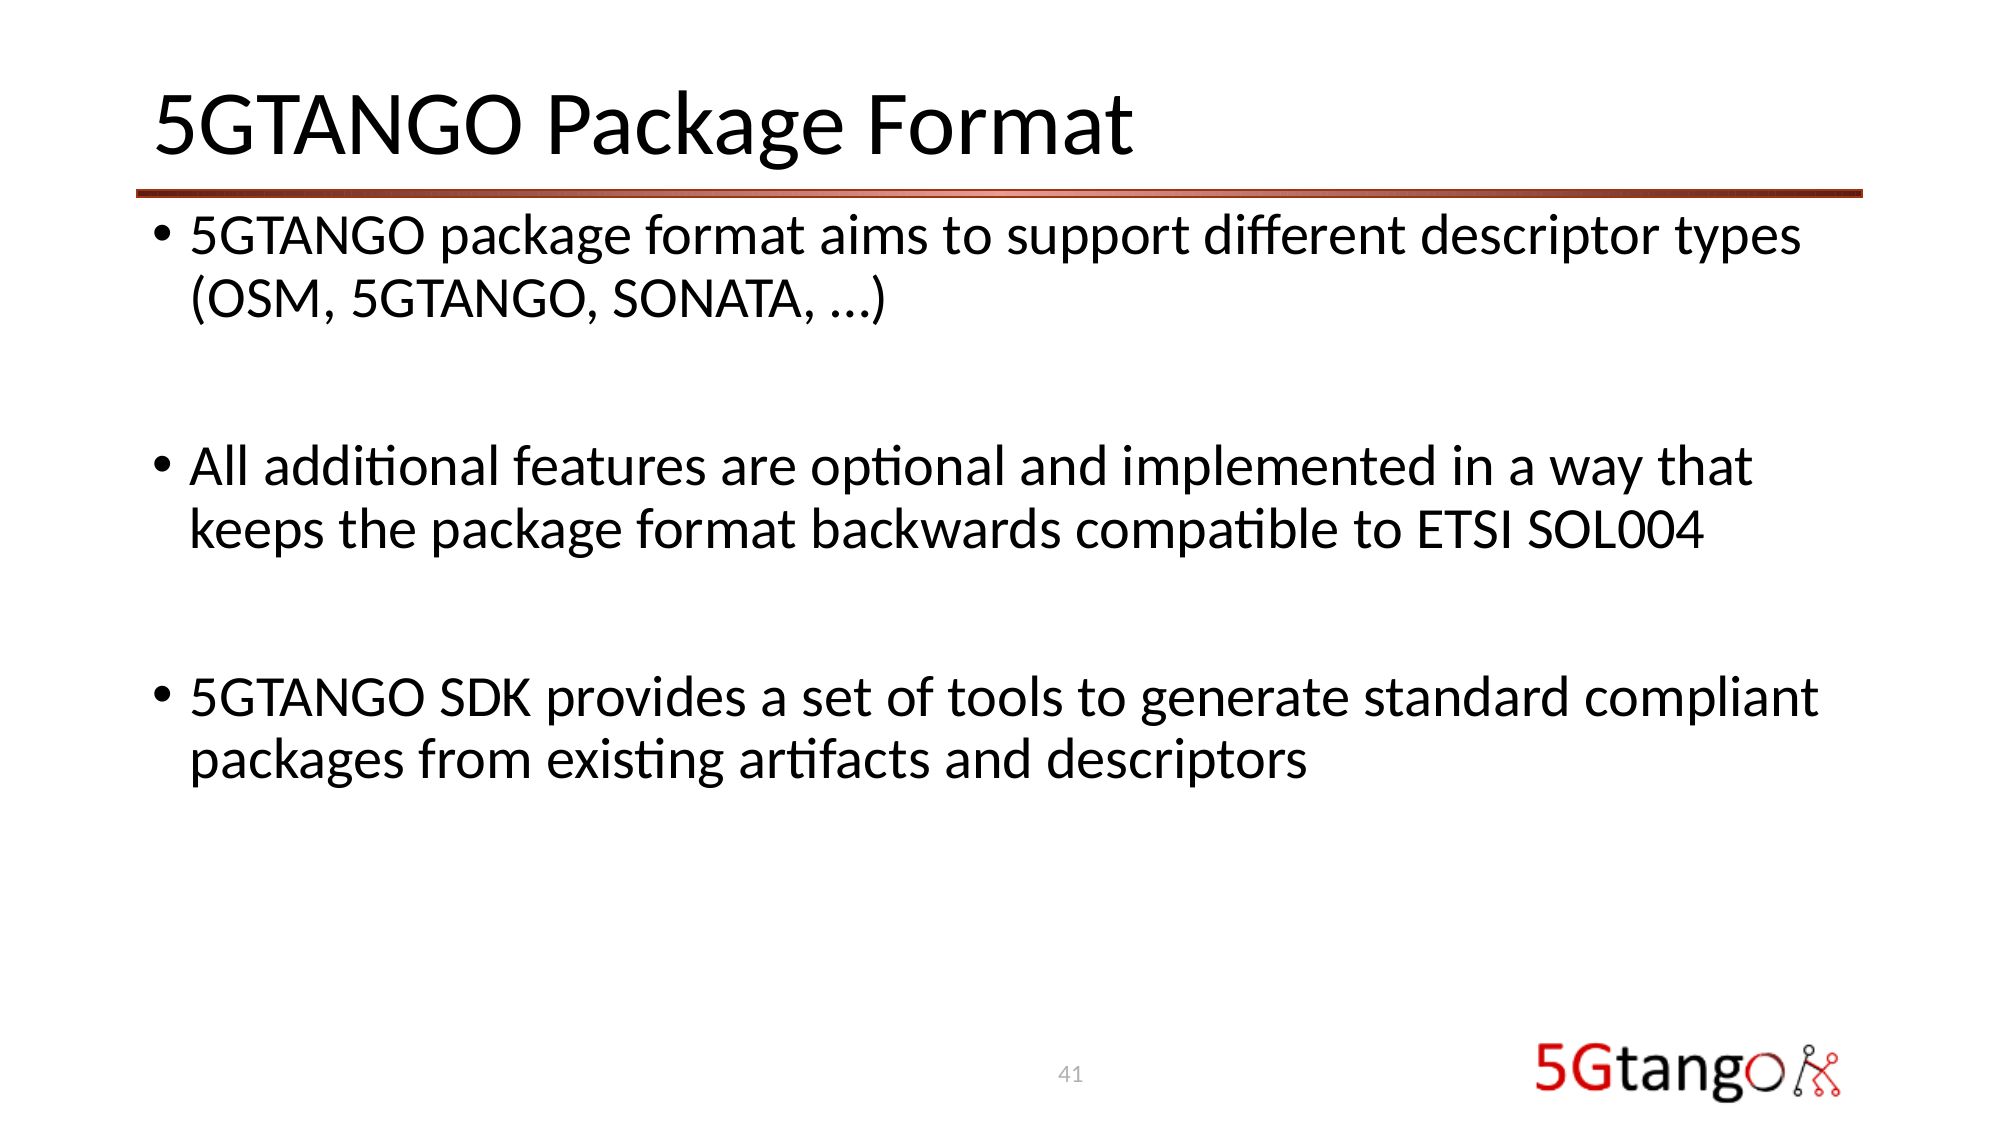

# 5GTANGO Package Format
5GTANGO package format aims to support different descriptor types (OSM, 5GTANGO, SONATA, …)

All additional features are optional and implemented in a way that keeps the package format backwards compatible to ETSI SOL004

5GTANGO SDK provides a set of tools to generate standard compliant packages from existing artifacts and descriptors
41